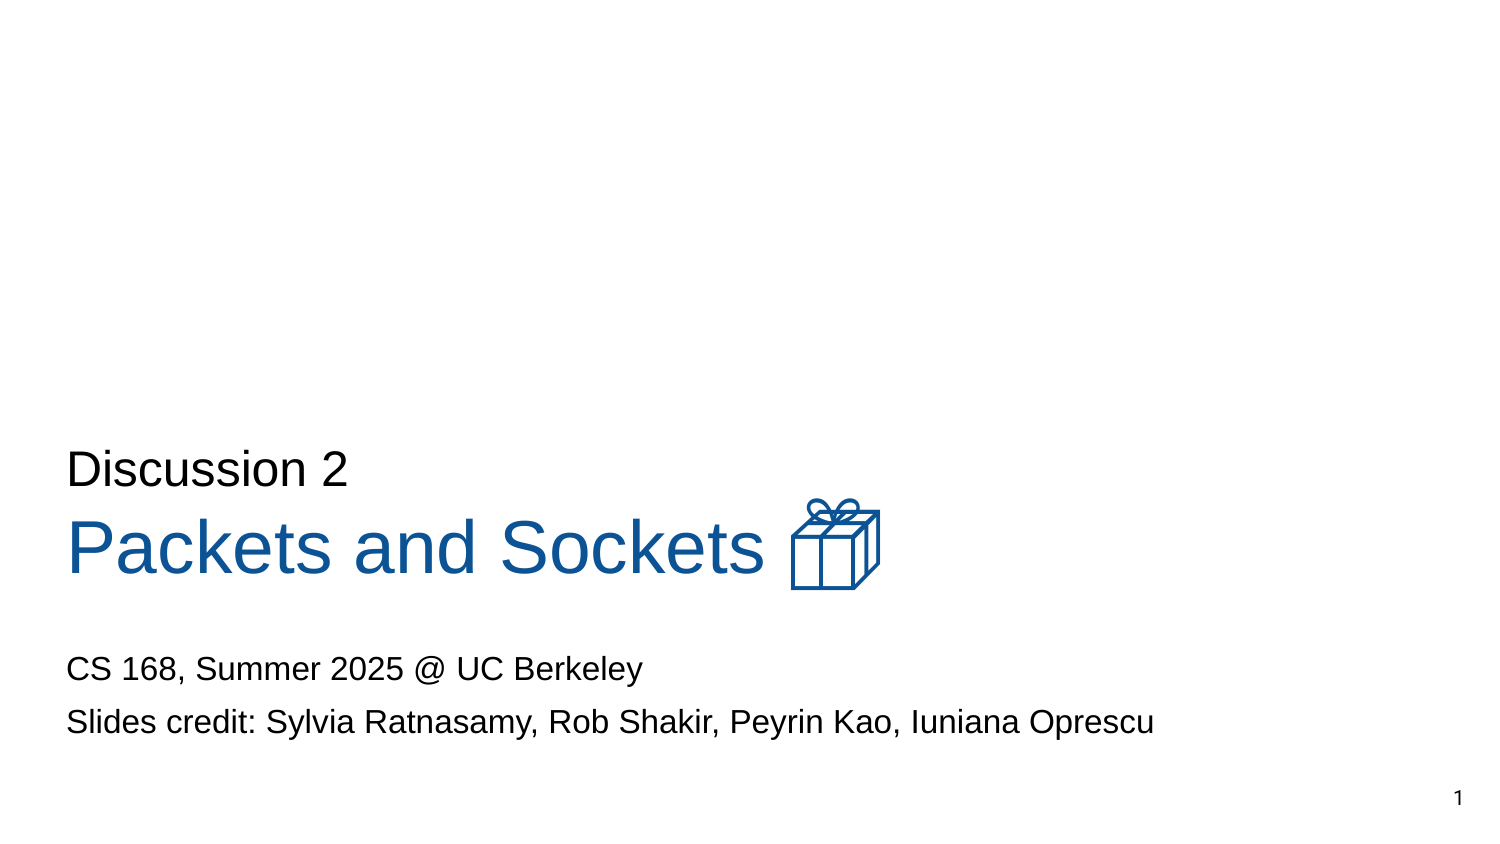

Packets and Sockets 📦
Discussion 2
CS 168, Summer 2025 @ UC Berkeley
Slides credit: Sylvia Ratnasamy, Rob Shakir, Peyrin Kao, Iuniana Oprescu
1